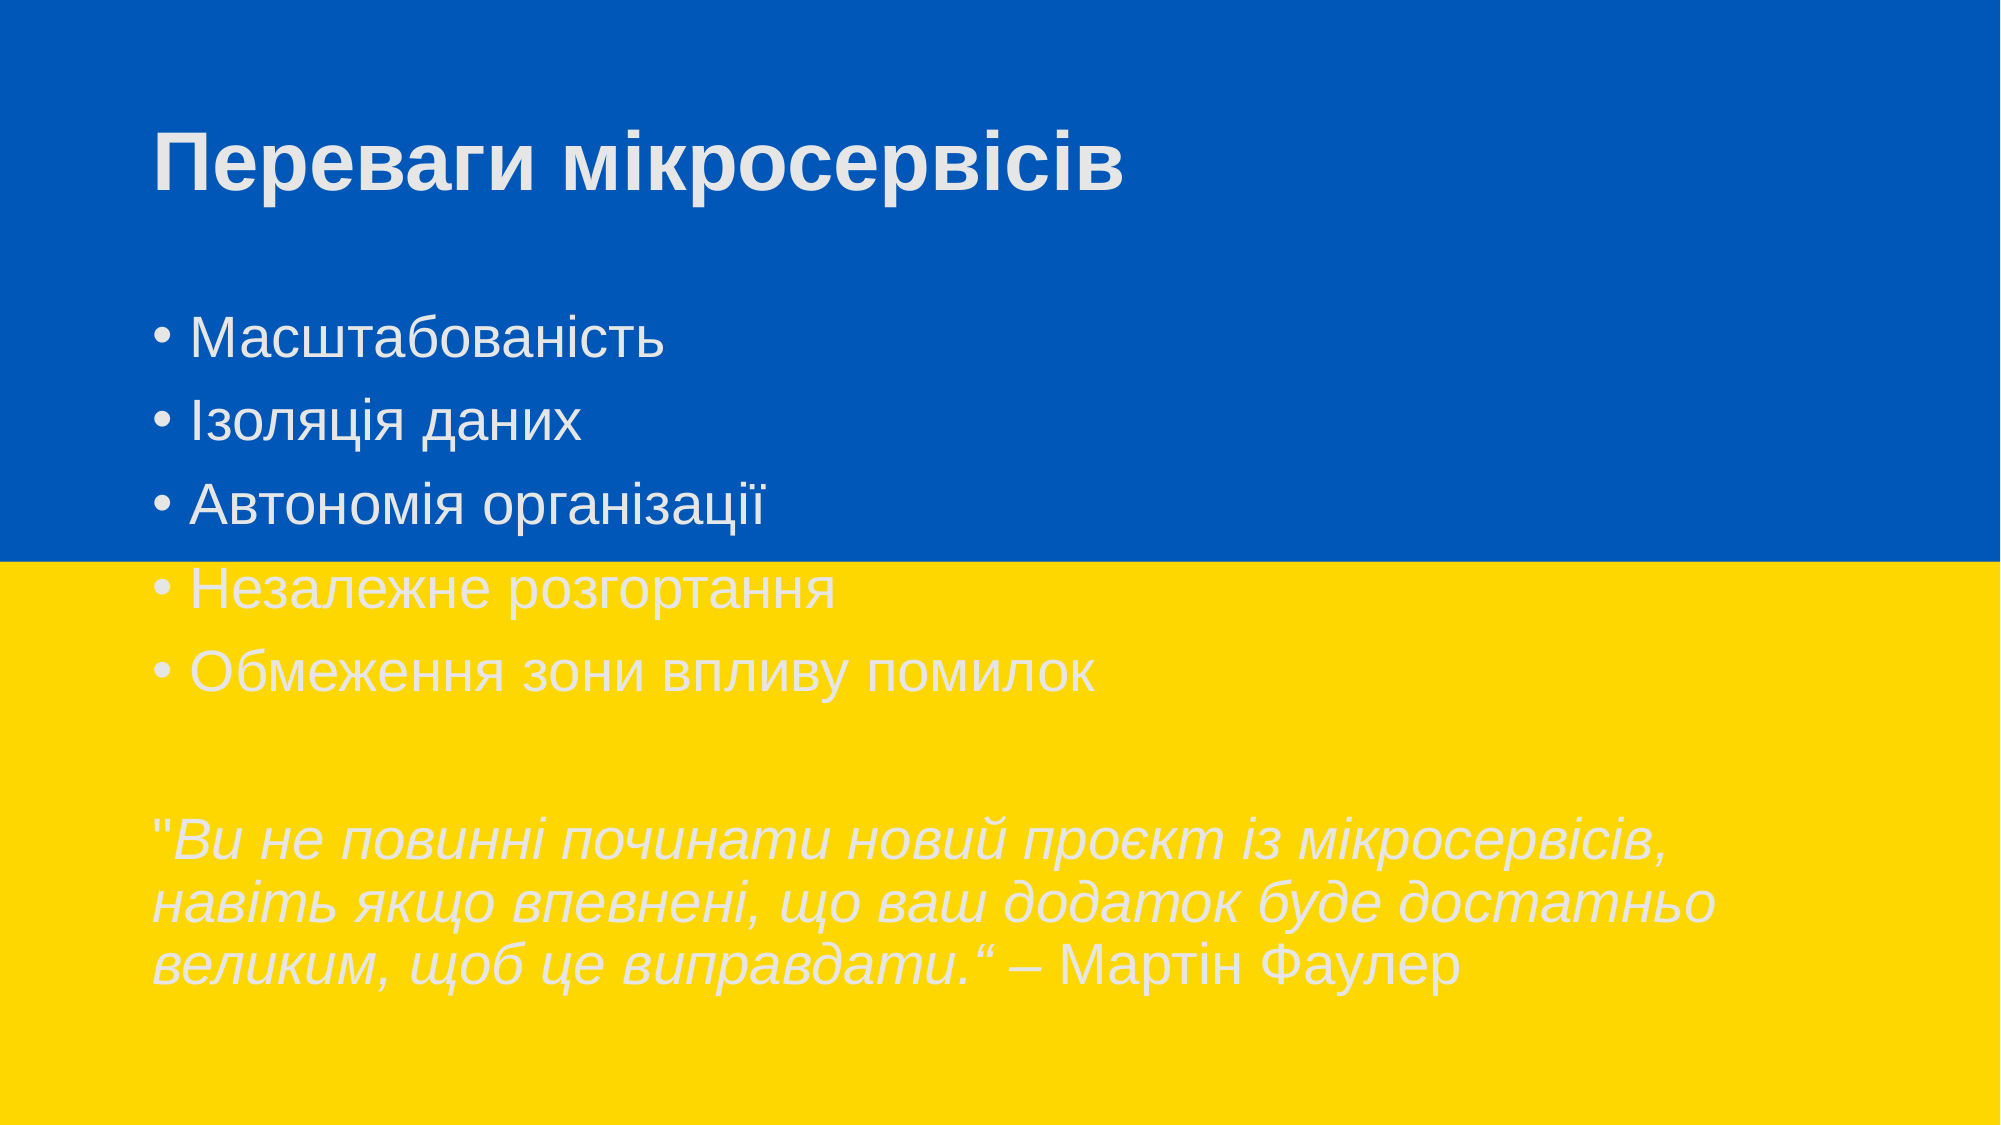

# Переваги мікросервісів
Масштабованість
Ізоляція даних
Автономія організації
Незалежне розгортання
Обмеження зони впливу помилок

"Ви не повинні починати новий проєкт із мікросервісів, навіть якщо впевнені, що ваш додаток буде достатньо великим, щоб це виправдати.“ – Мартін Фаулер